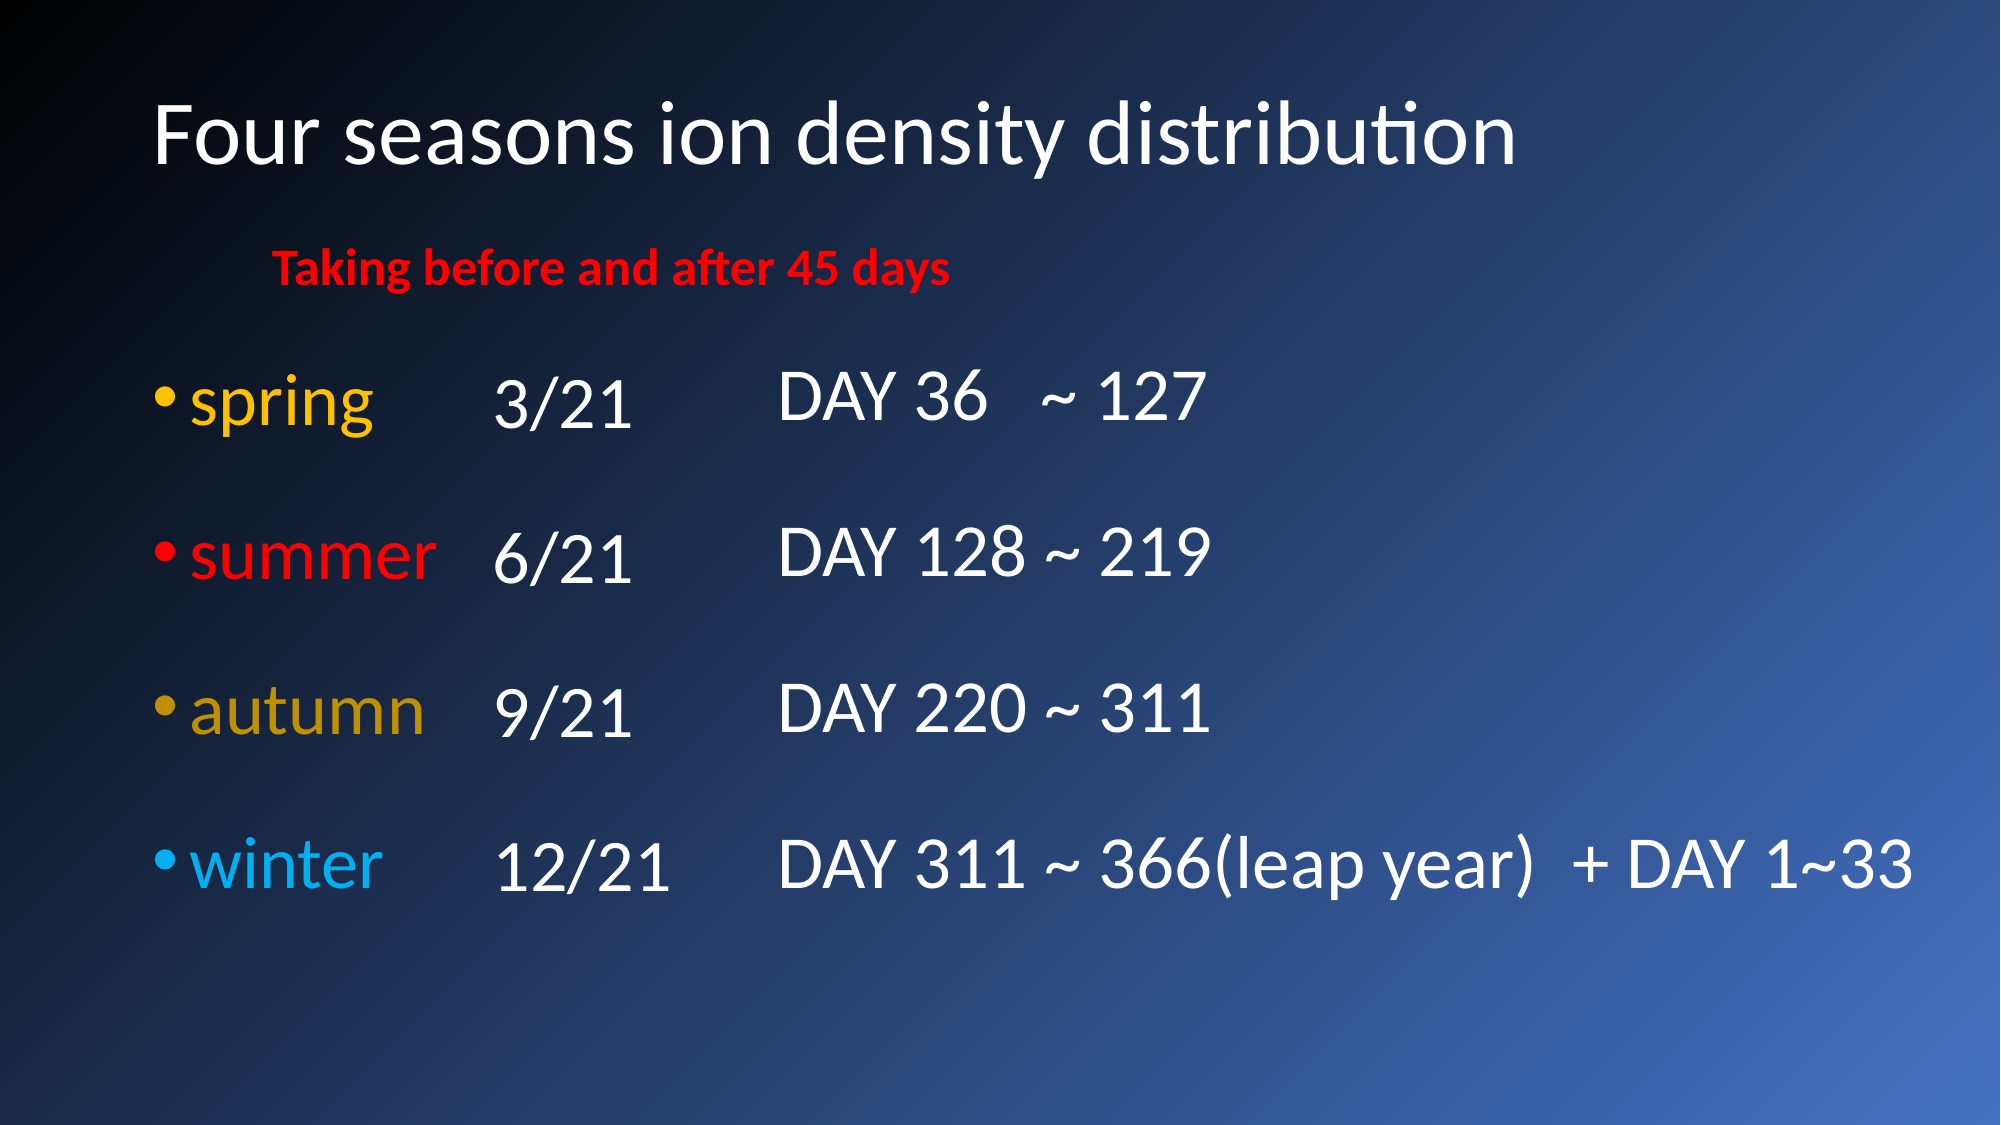

# Four seasons ion density distribution
Taking before and after 45 days
DAY 36   ~ 127
DAY 128 ~ 219
DAY 220 ~ 311
DAY 311 ~ 366(leap year)  + DAY 1~33

spring
summer
autumn
winter
3/21
6/21
9/21
12/21